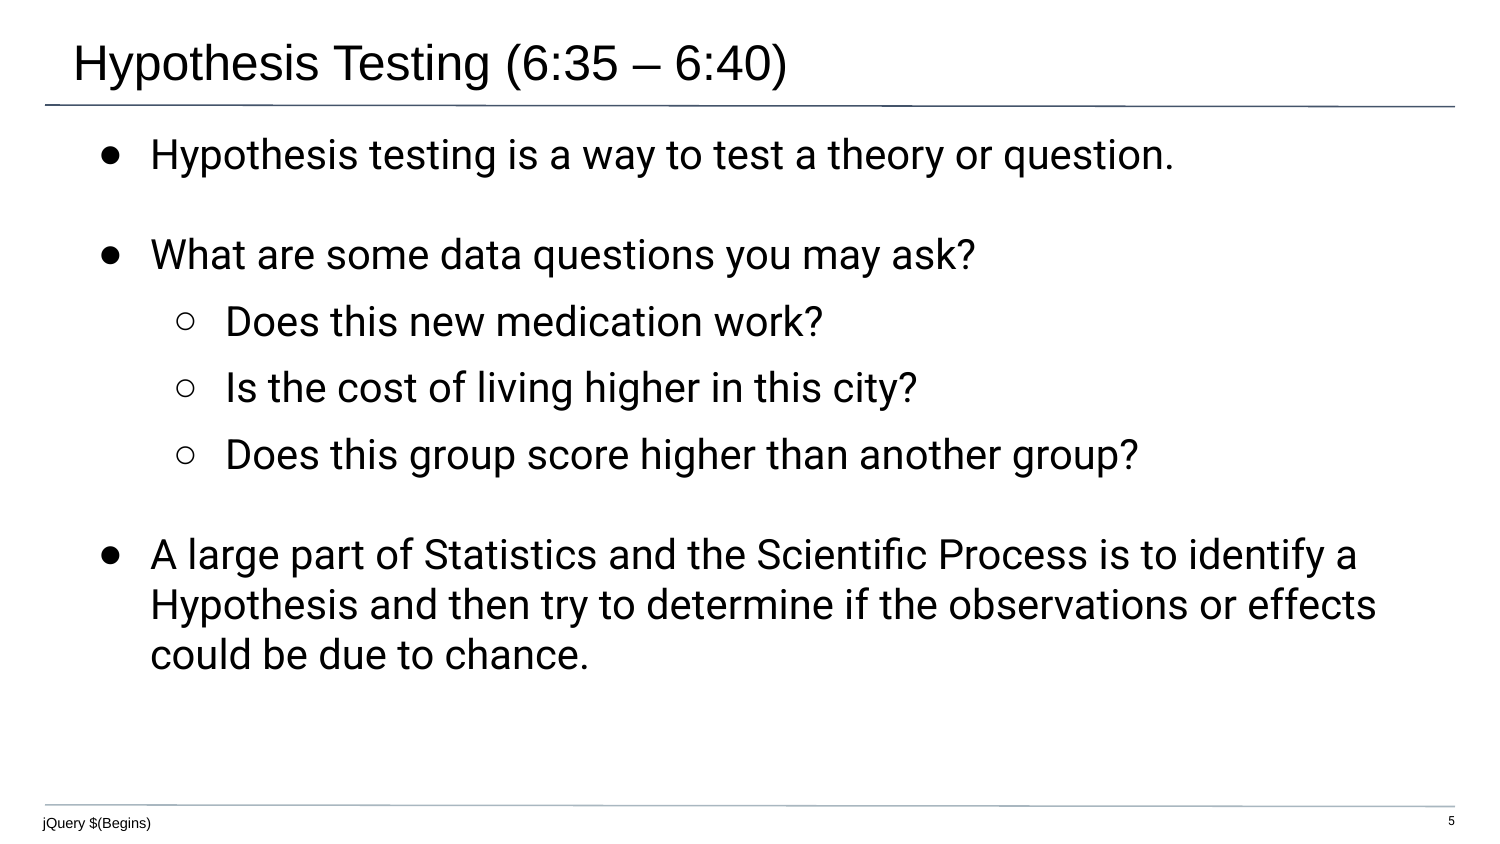

# Hypothesis Testing (6:35 – 6:40)
Hypothesis testing is a way to test a theory or question.

What are some data questions you may ask?
Does this new medication work?
Is the cost of living higher in this city?
Does this group score higher than another group?

A large part of Statistics and the Scientific Process is to identify a Hypothesis and then try to determine if the observations or effects could be due to chance.

jQuery $(Begins)